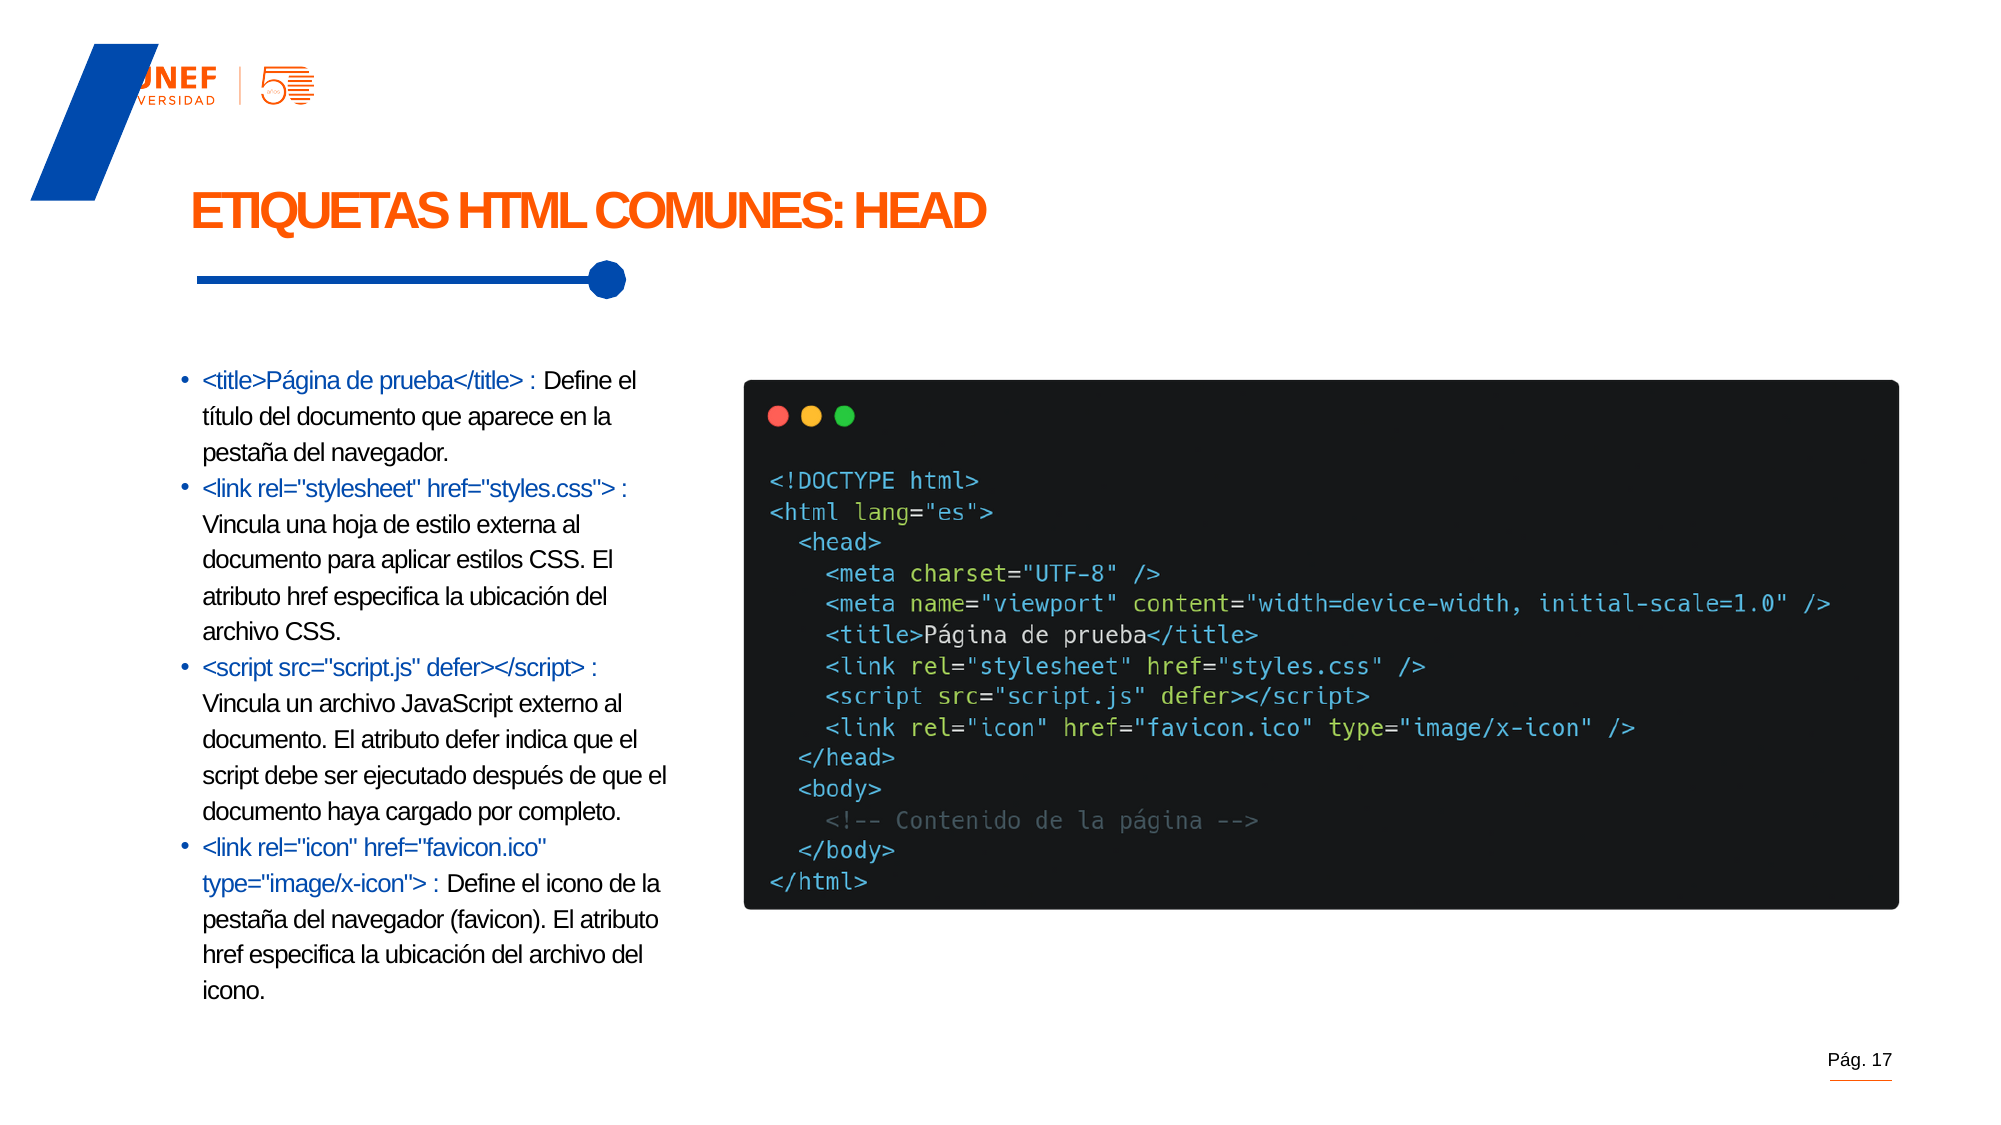

ETIQUETAS HTML COMUNES: HEAD

<title>Página de prueba</title> : Define el título del documento que aparece en la pestaña del navegador.
<link rel="stylesheet" href="styles.css"> : Vincula una hoja de estilo externa al documento para aplicar estilos CSS. El atributo href especifica la ubicación del archivo CSS.
<script src="script.js" defer></script> : Vincula un archivo JavaScript externo al documento. El atributo defer indica que el script debe ser ejecutado después de que el documento haya cargado por completo.
<link rel="icon" href="favicon.ico" type="image/x-icon"> : Define el icono de la pestaña del navegador (favicon). El atributo href especifica la ubicación del archivo del icono.